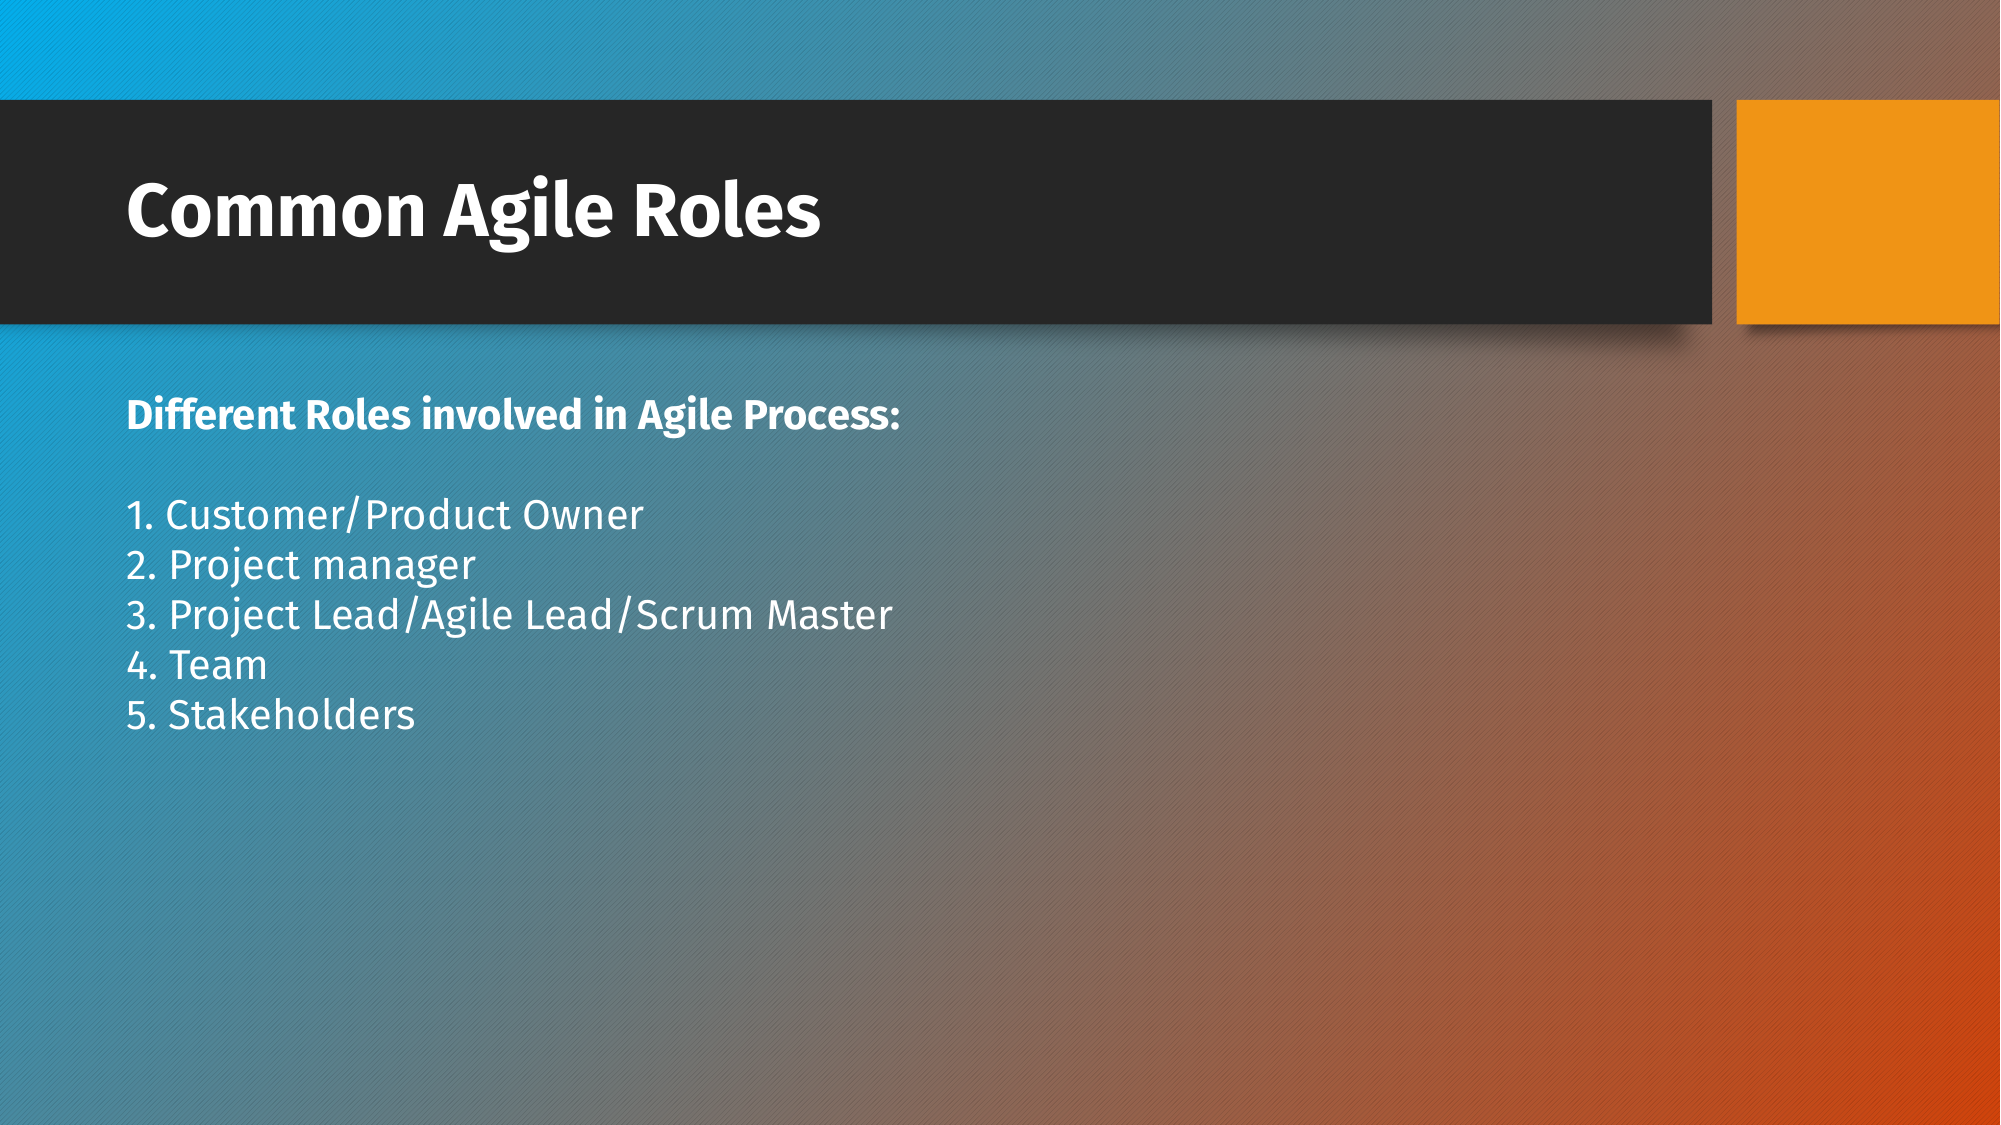

# Common Agile Roles
Different Roles involved in Agile Process:

1. Customer/Product Owner
2. Project manager
3. Project Lead/Agile Lead/Scrum Master
4. Team
5. Stakeholders